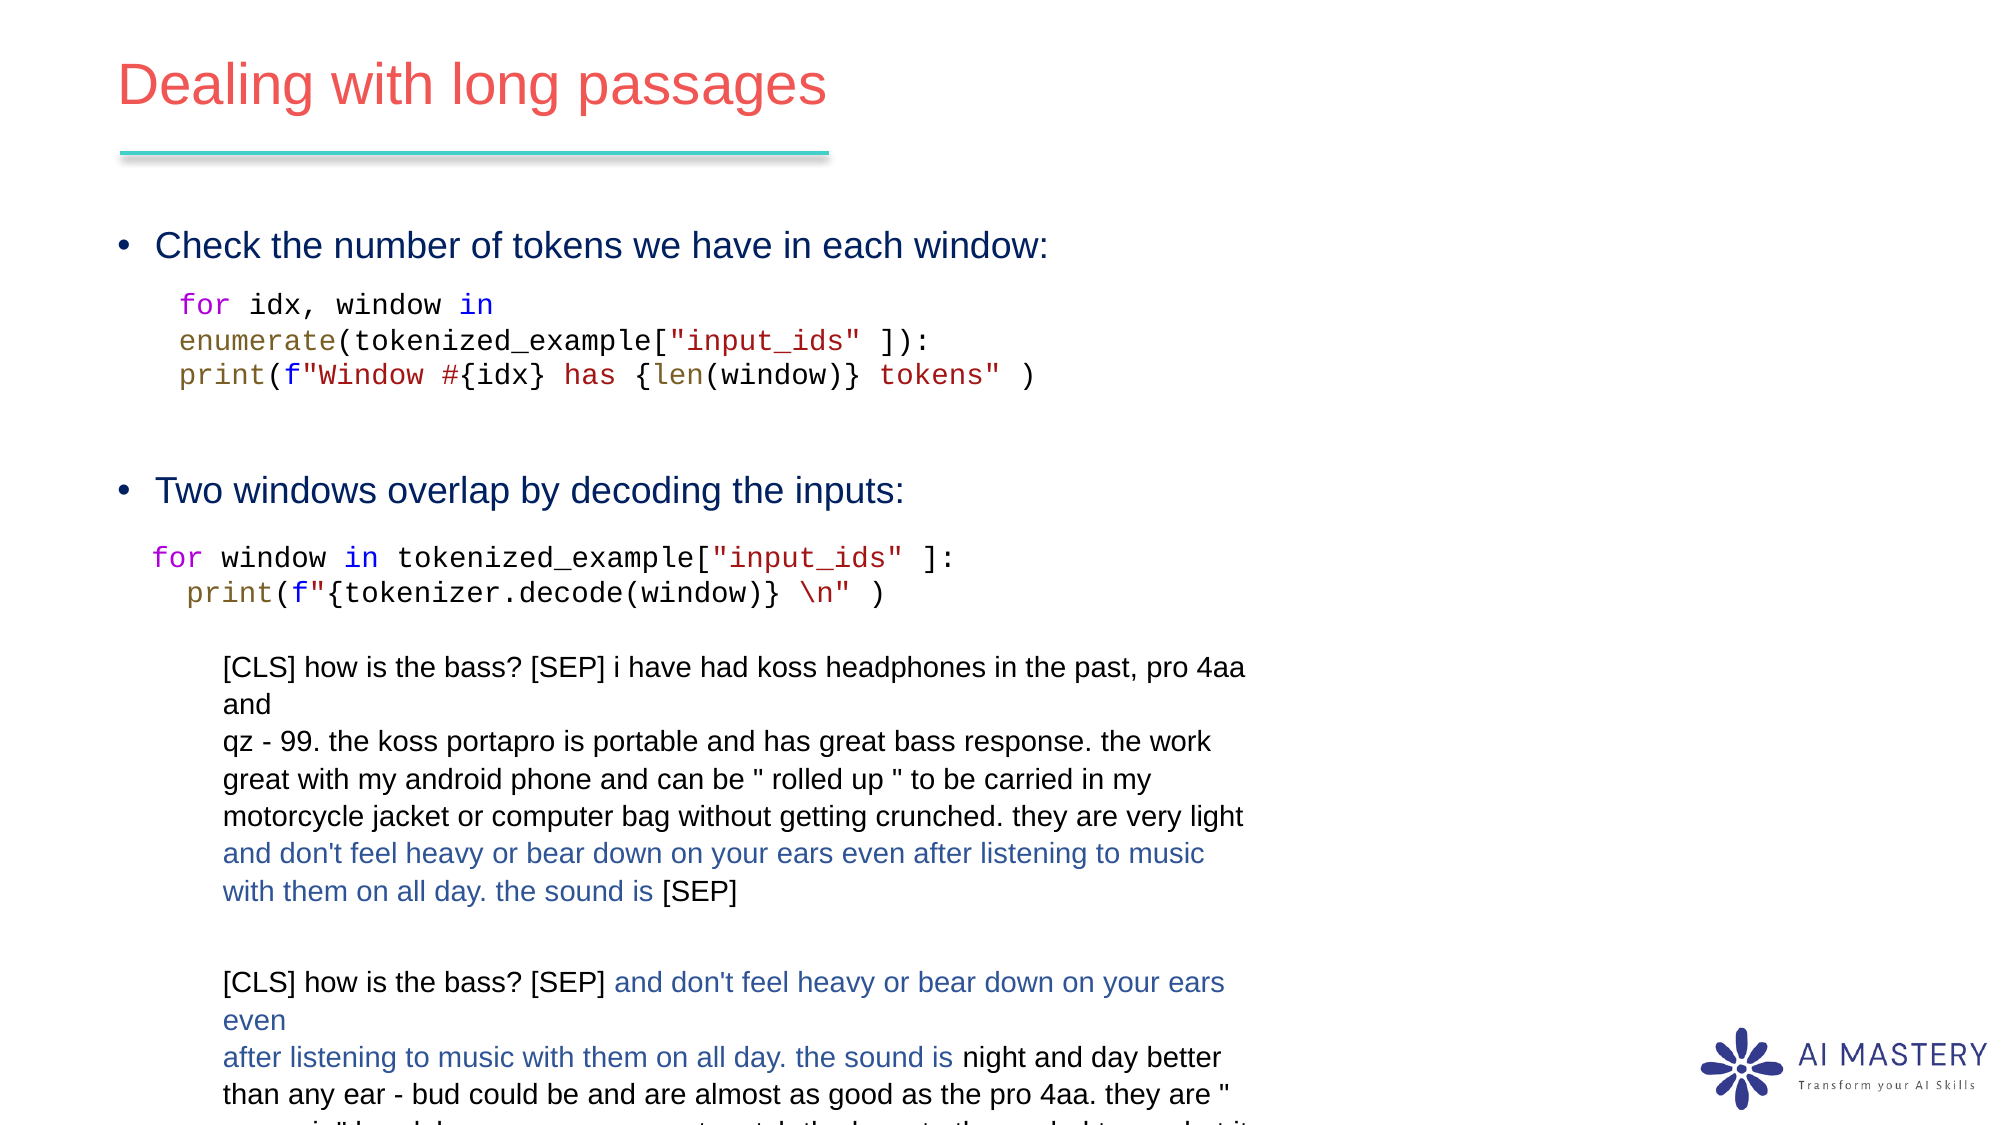

# Dealing with long passages
Check the number of tokens we have in each window:

Two windows overlap by decoding the inputs:

for idx, window in enumerate(tokenized_example["input_ids" ]):
print(f"Window #{idx} has {len(window)} tokens" )
for window in tokenized_example["input_ids" ]:
  print(f"{tokenizer.decode(window)} \n" )
[CLS] how is the bass? [SEP] i have had koss headphones in the past, pro 4aa and
qz - 99. the koss portapro is portable and has great bass response. the work
great with my android phone and can be " rolled up " to be carried in my
motorcycle jacket or computer bag without getting crunched. they are very light
and don't feel heavy or bear down on your ears even after listening to music
with them on all day. the sound is [SEP]
[CLS] how is the bass? [SEP] and don't feel heavy or bear down on your ears even
after listening to music with them on all day. the sound is night and day better
than any ear - bud could be and are almost as good as the pro 4aa. they are "
open air " headphones so you cannot match the bass to the sealed types, but it
comes close. for $ 32, you cannot go wrong. [SEP]